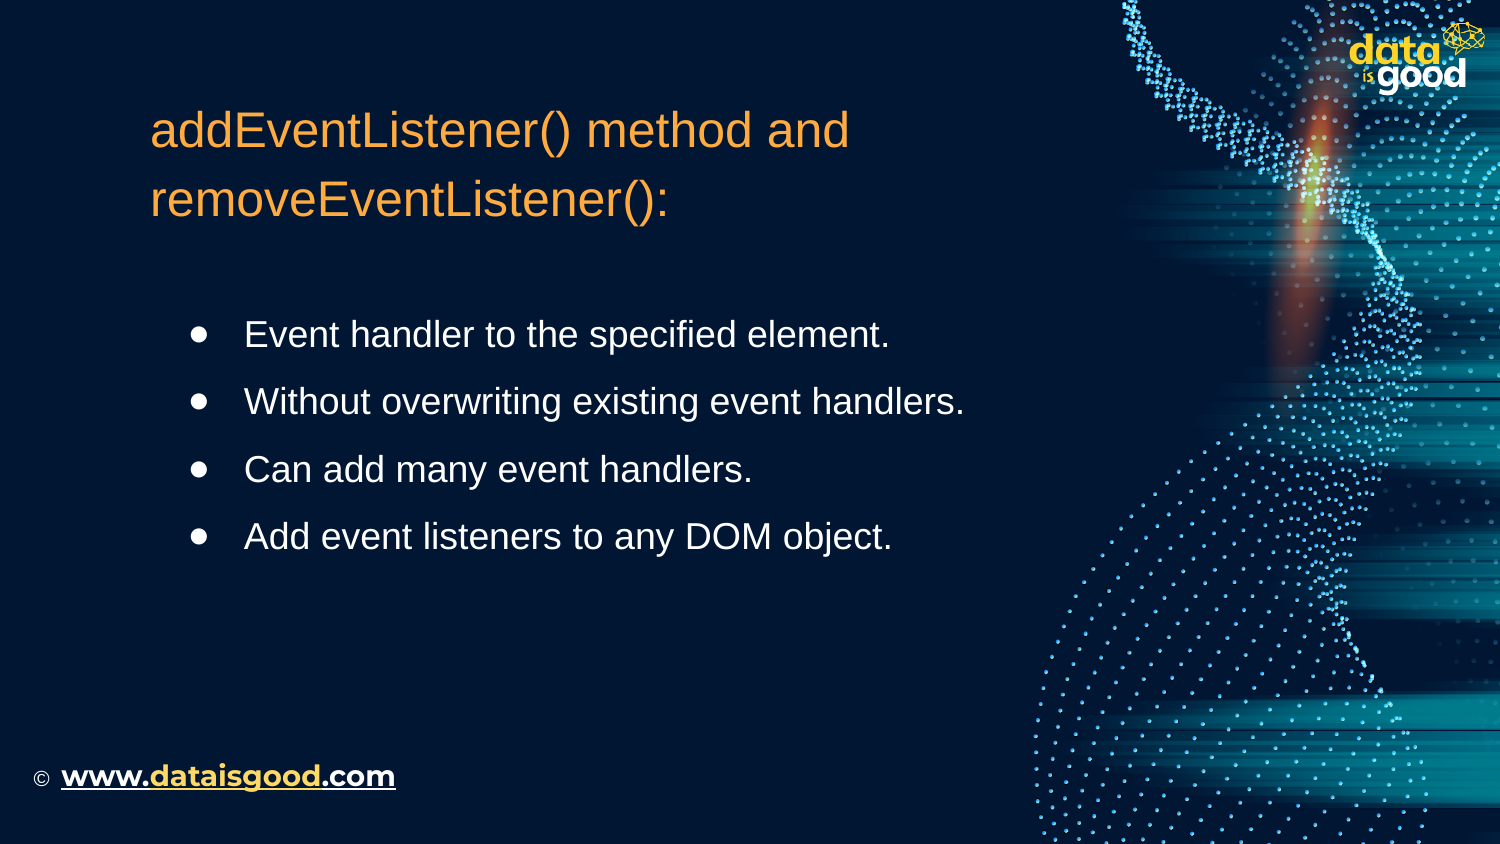

# addEventListener() method and removeEventListener():
Event handler to the specified element.
Without overwriting existing event handlers.
Can add many event handlers.
Add event listeners to any DOM object.